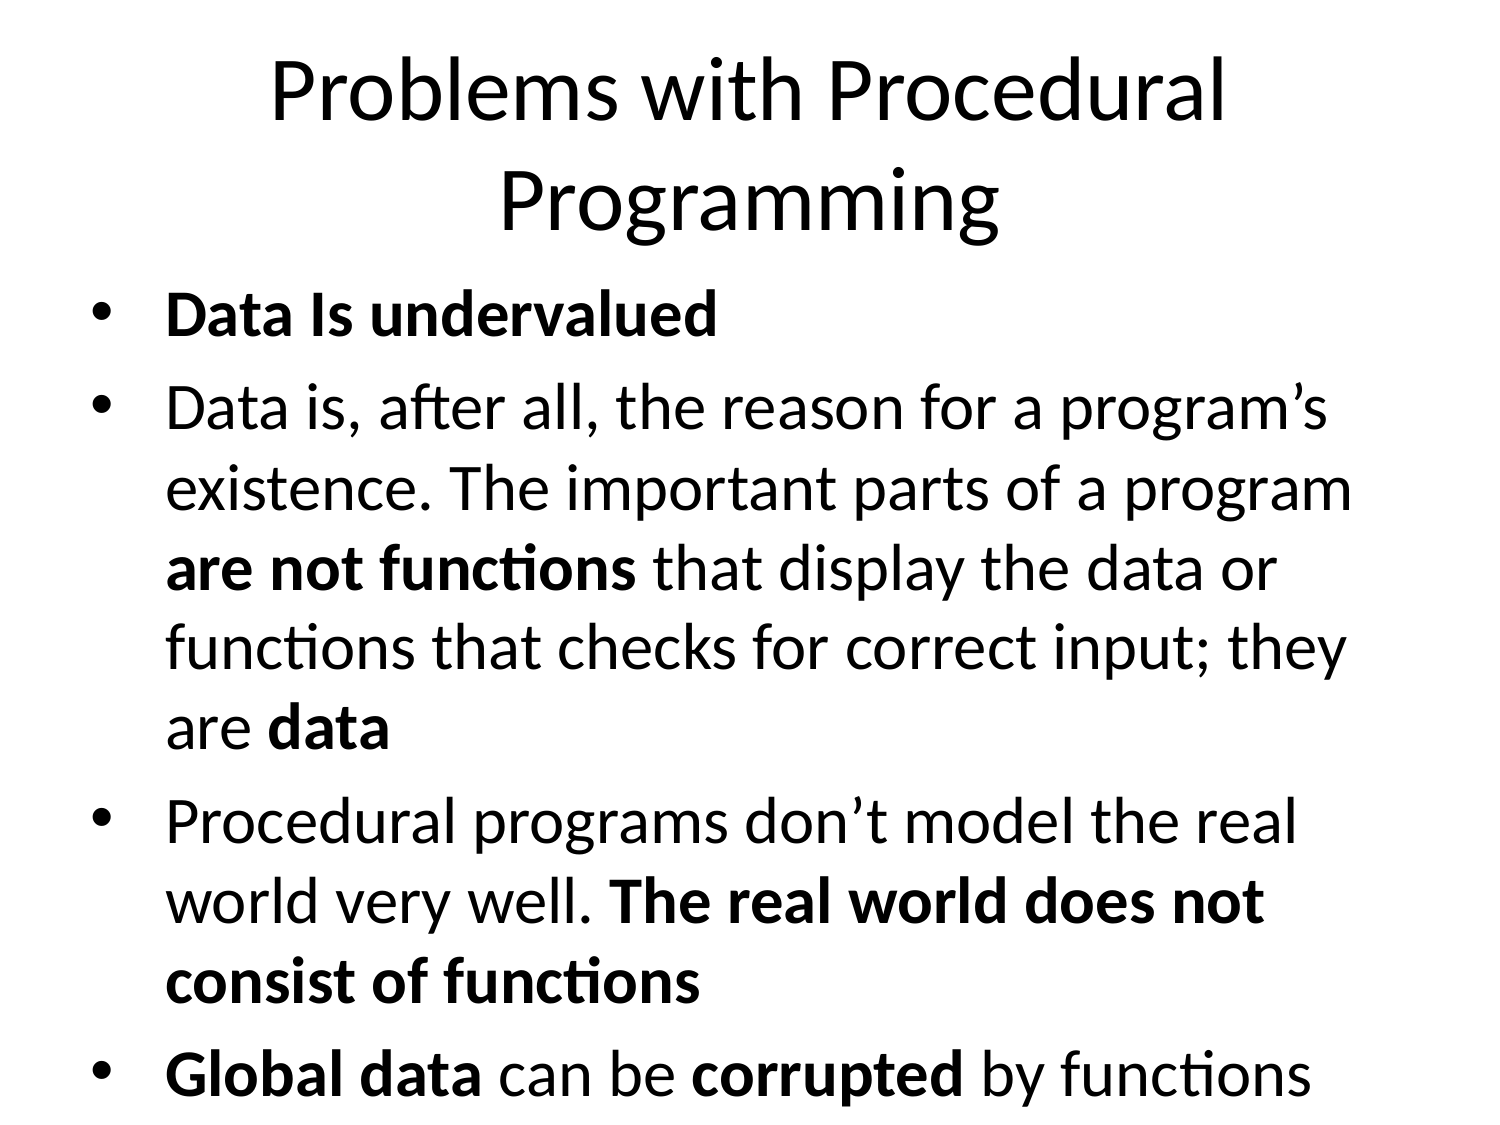

# Problems with Procedural Programming
Data Is undervalued
Data is, after all, the reason for a program’s existence. The important parts of a program are not functions that display the data or functions that checks for correct input; they are data
Procedural programs don’t model the real world very well. The real world does not consist of functions
Global data can be corrupted by functions that have no business changing it
To add new data items, all the functions that access data must be modified so that they can also access these new items
Creating new data types is difficult